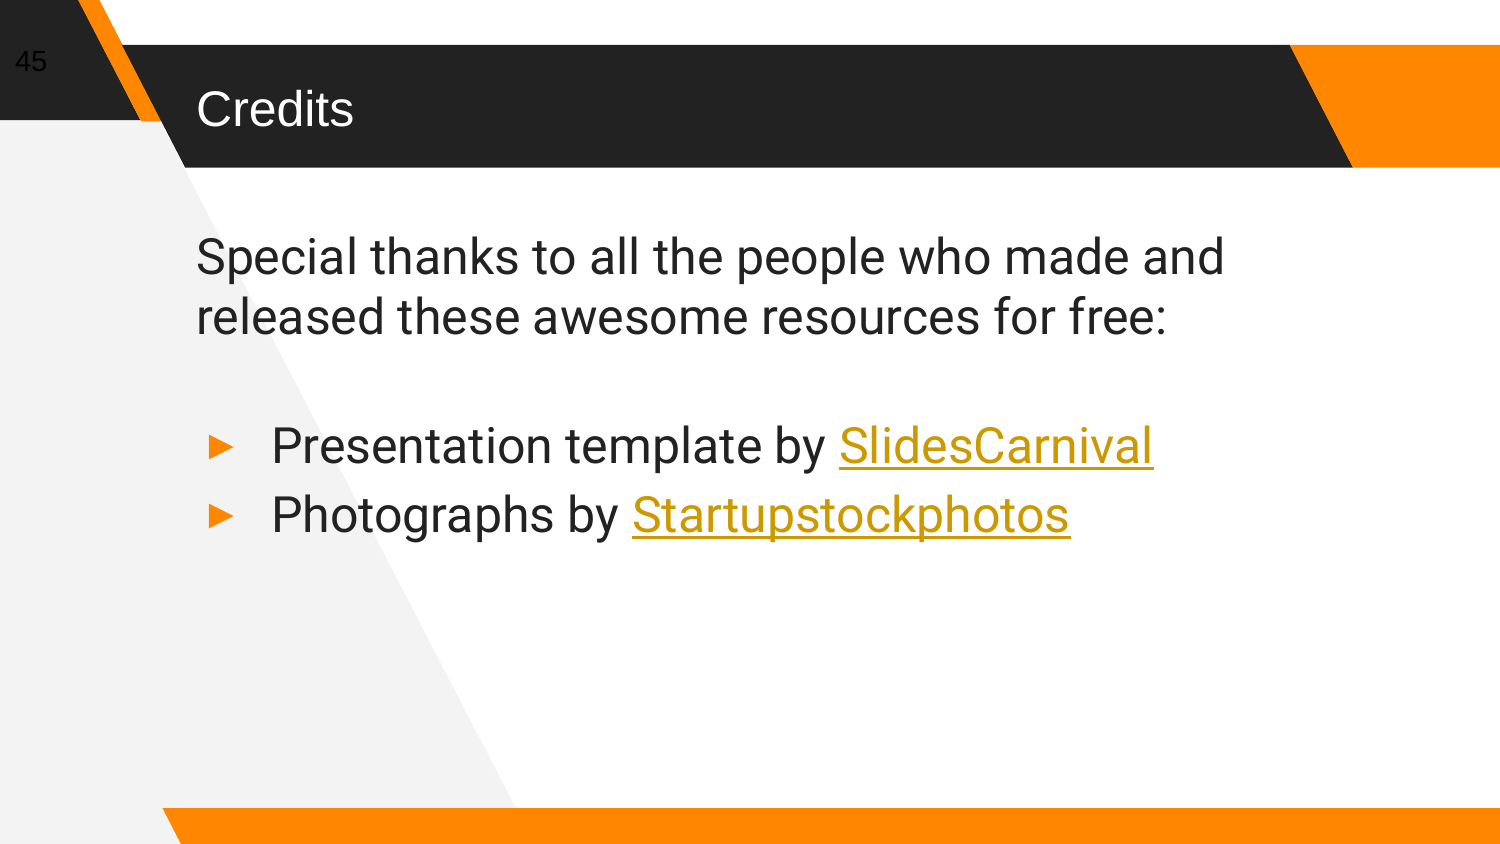

45
# Credits
Special thanks to all the people who made and released these awesome resources for free:

Presentation template by SlidesCarnival
Photographs by Startupstockphotos